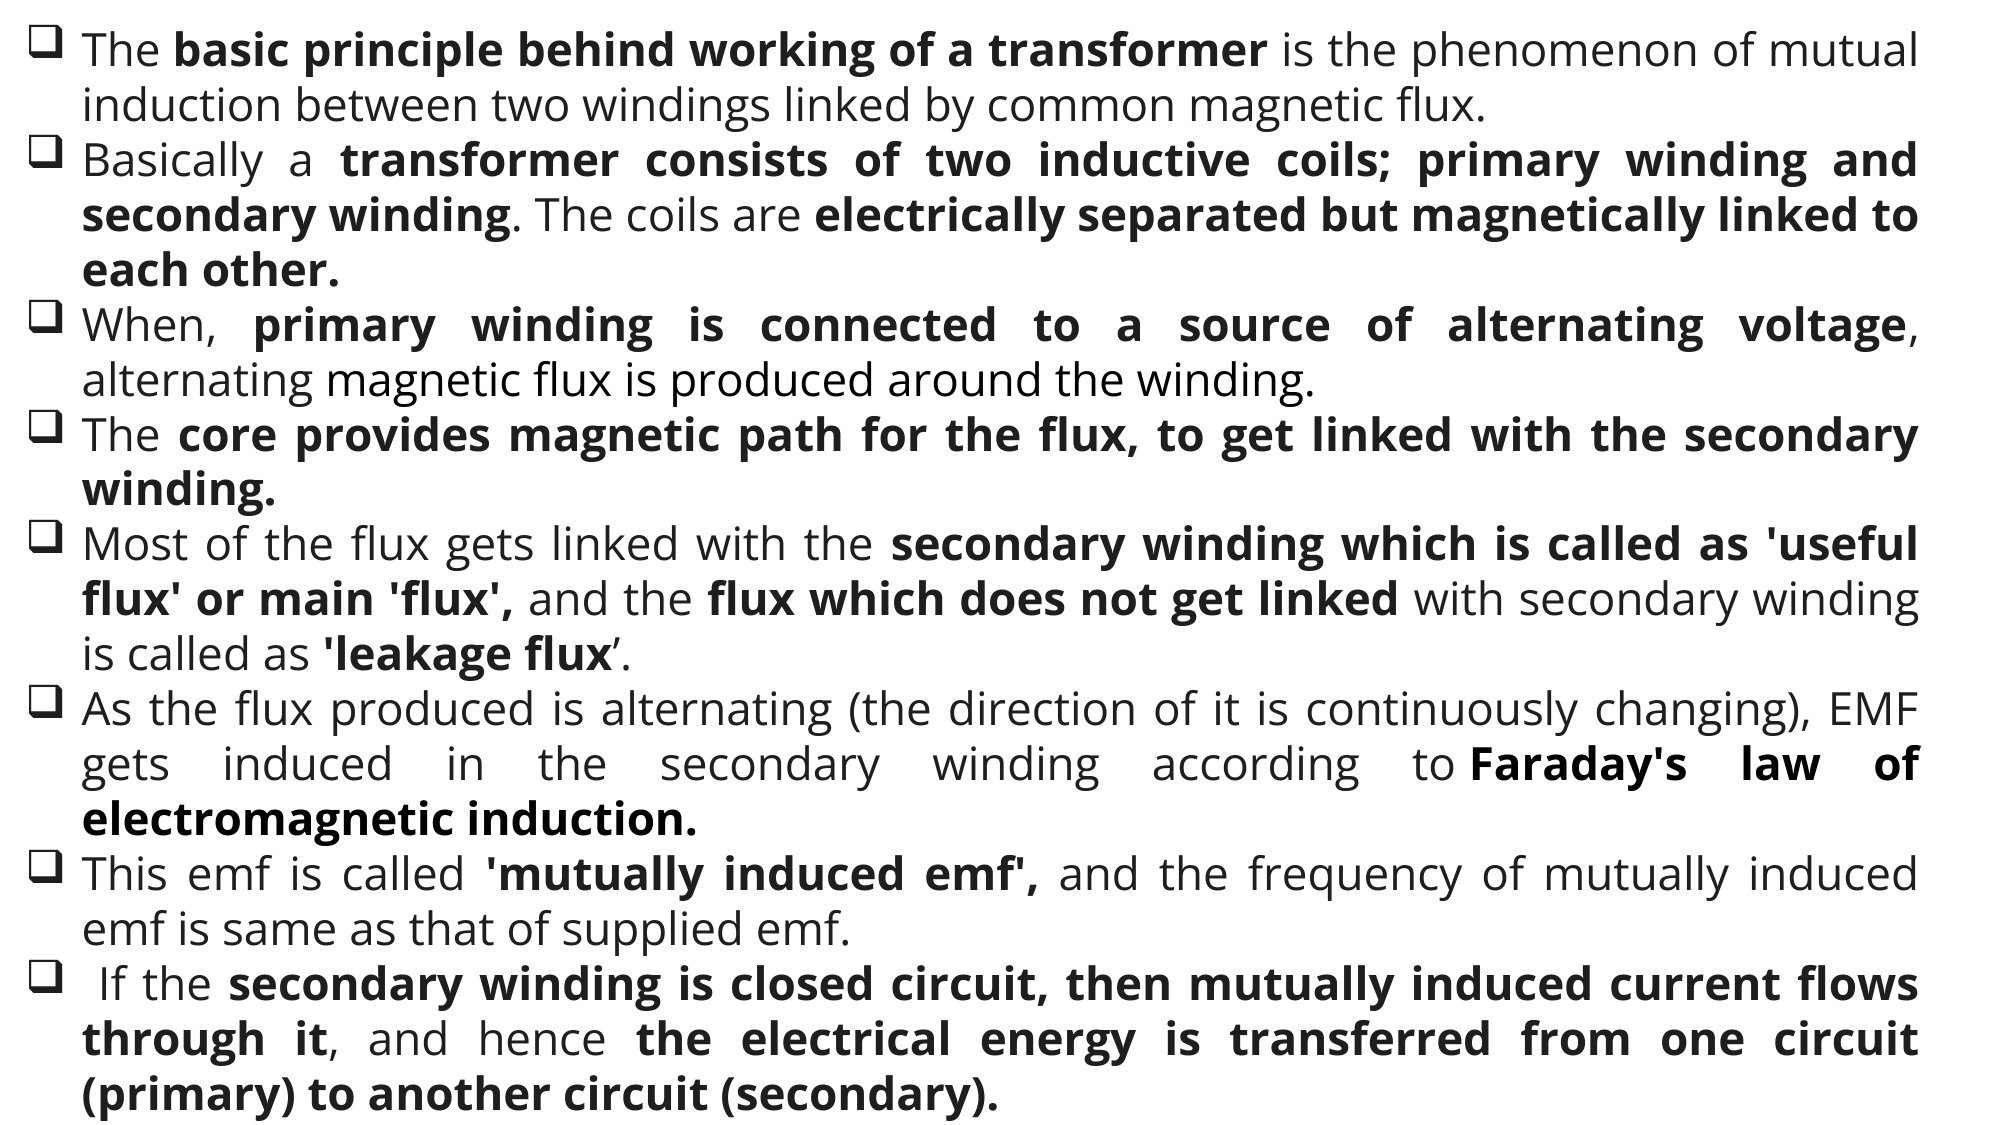

The basic principle behind working of a transformer is the phenomenon of mutual induction between two windings linked by common magnetic flux.
Basically a transformer consists of two inductive coils; primary winding and secondary winding. The coils are electrically separated but magnetically linked to each other.
When, primary winding is connected to a source of alternating voltage, alternating magnetic flux is produced around the winding.
The core provides magnetic path for the flux, to get linked with the secondary winding.
Most of the flux gets linked with the secondary winding which is called as 'useful flux' or main 'flux', and the flux which does not get linked with secondary winding is called as 'leakage flux’.
As the flux produced is alternating (the direction of it is continuously changing), EMF gets induced in the secondary winding according to Faraday's law of electromagnetic induction.
This emf is called 'mutually induced emf', and the frequency of mutually induced emf is same as that of supplied emf.
 If the secondary winding is closed circuit, then mutually induced current flows through it, and hence the electrical energy is transferred from one circuit (primary) to another circuit (secondary).